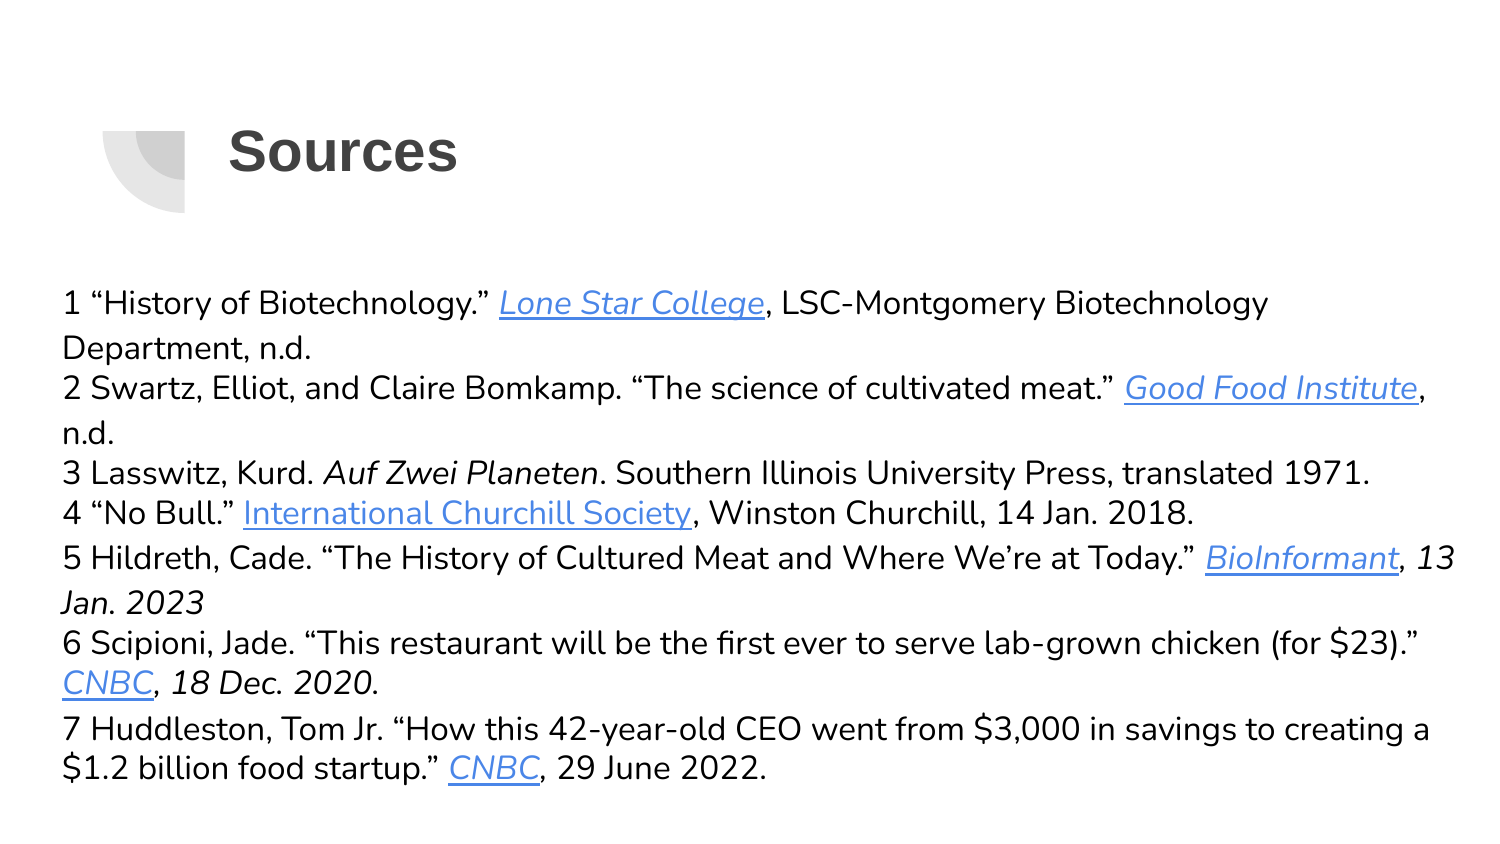

# Sources

1 “History of Biotechnology.” Lone Star College, LSC-Montgomery Biotechnology Department, n.d.
2 Swartz, Elliot, and Claire Bomkamp. “The science of cultivated meat.” Good Food Institute, n.d.
3 Lasswitz, Kurd. Auf Zwei Planeten. Southern Illinois University Press, translated 1971.
4 “No Bull.” International Churchill Society, Winston Churchill, 14 Jan. 2018.
5 Hildreth, Cade. “The History of Cultured Meat and Where We’re at Today.” BioInformant, 13 Jan. 2023
6 Scipioni, Jade. “This restaurant will be the first ever to serve lab-grown chicken (for $23).” CNBC, 18 Dec. 2020.
7 Huddleston, Tom Jr. “How this 42-year-old CEO went from $3,000 in savings to creating a $1.2 billion food startup.” CNBC, 29 June 2022.